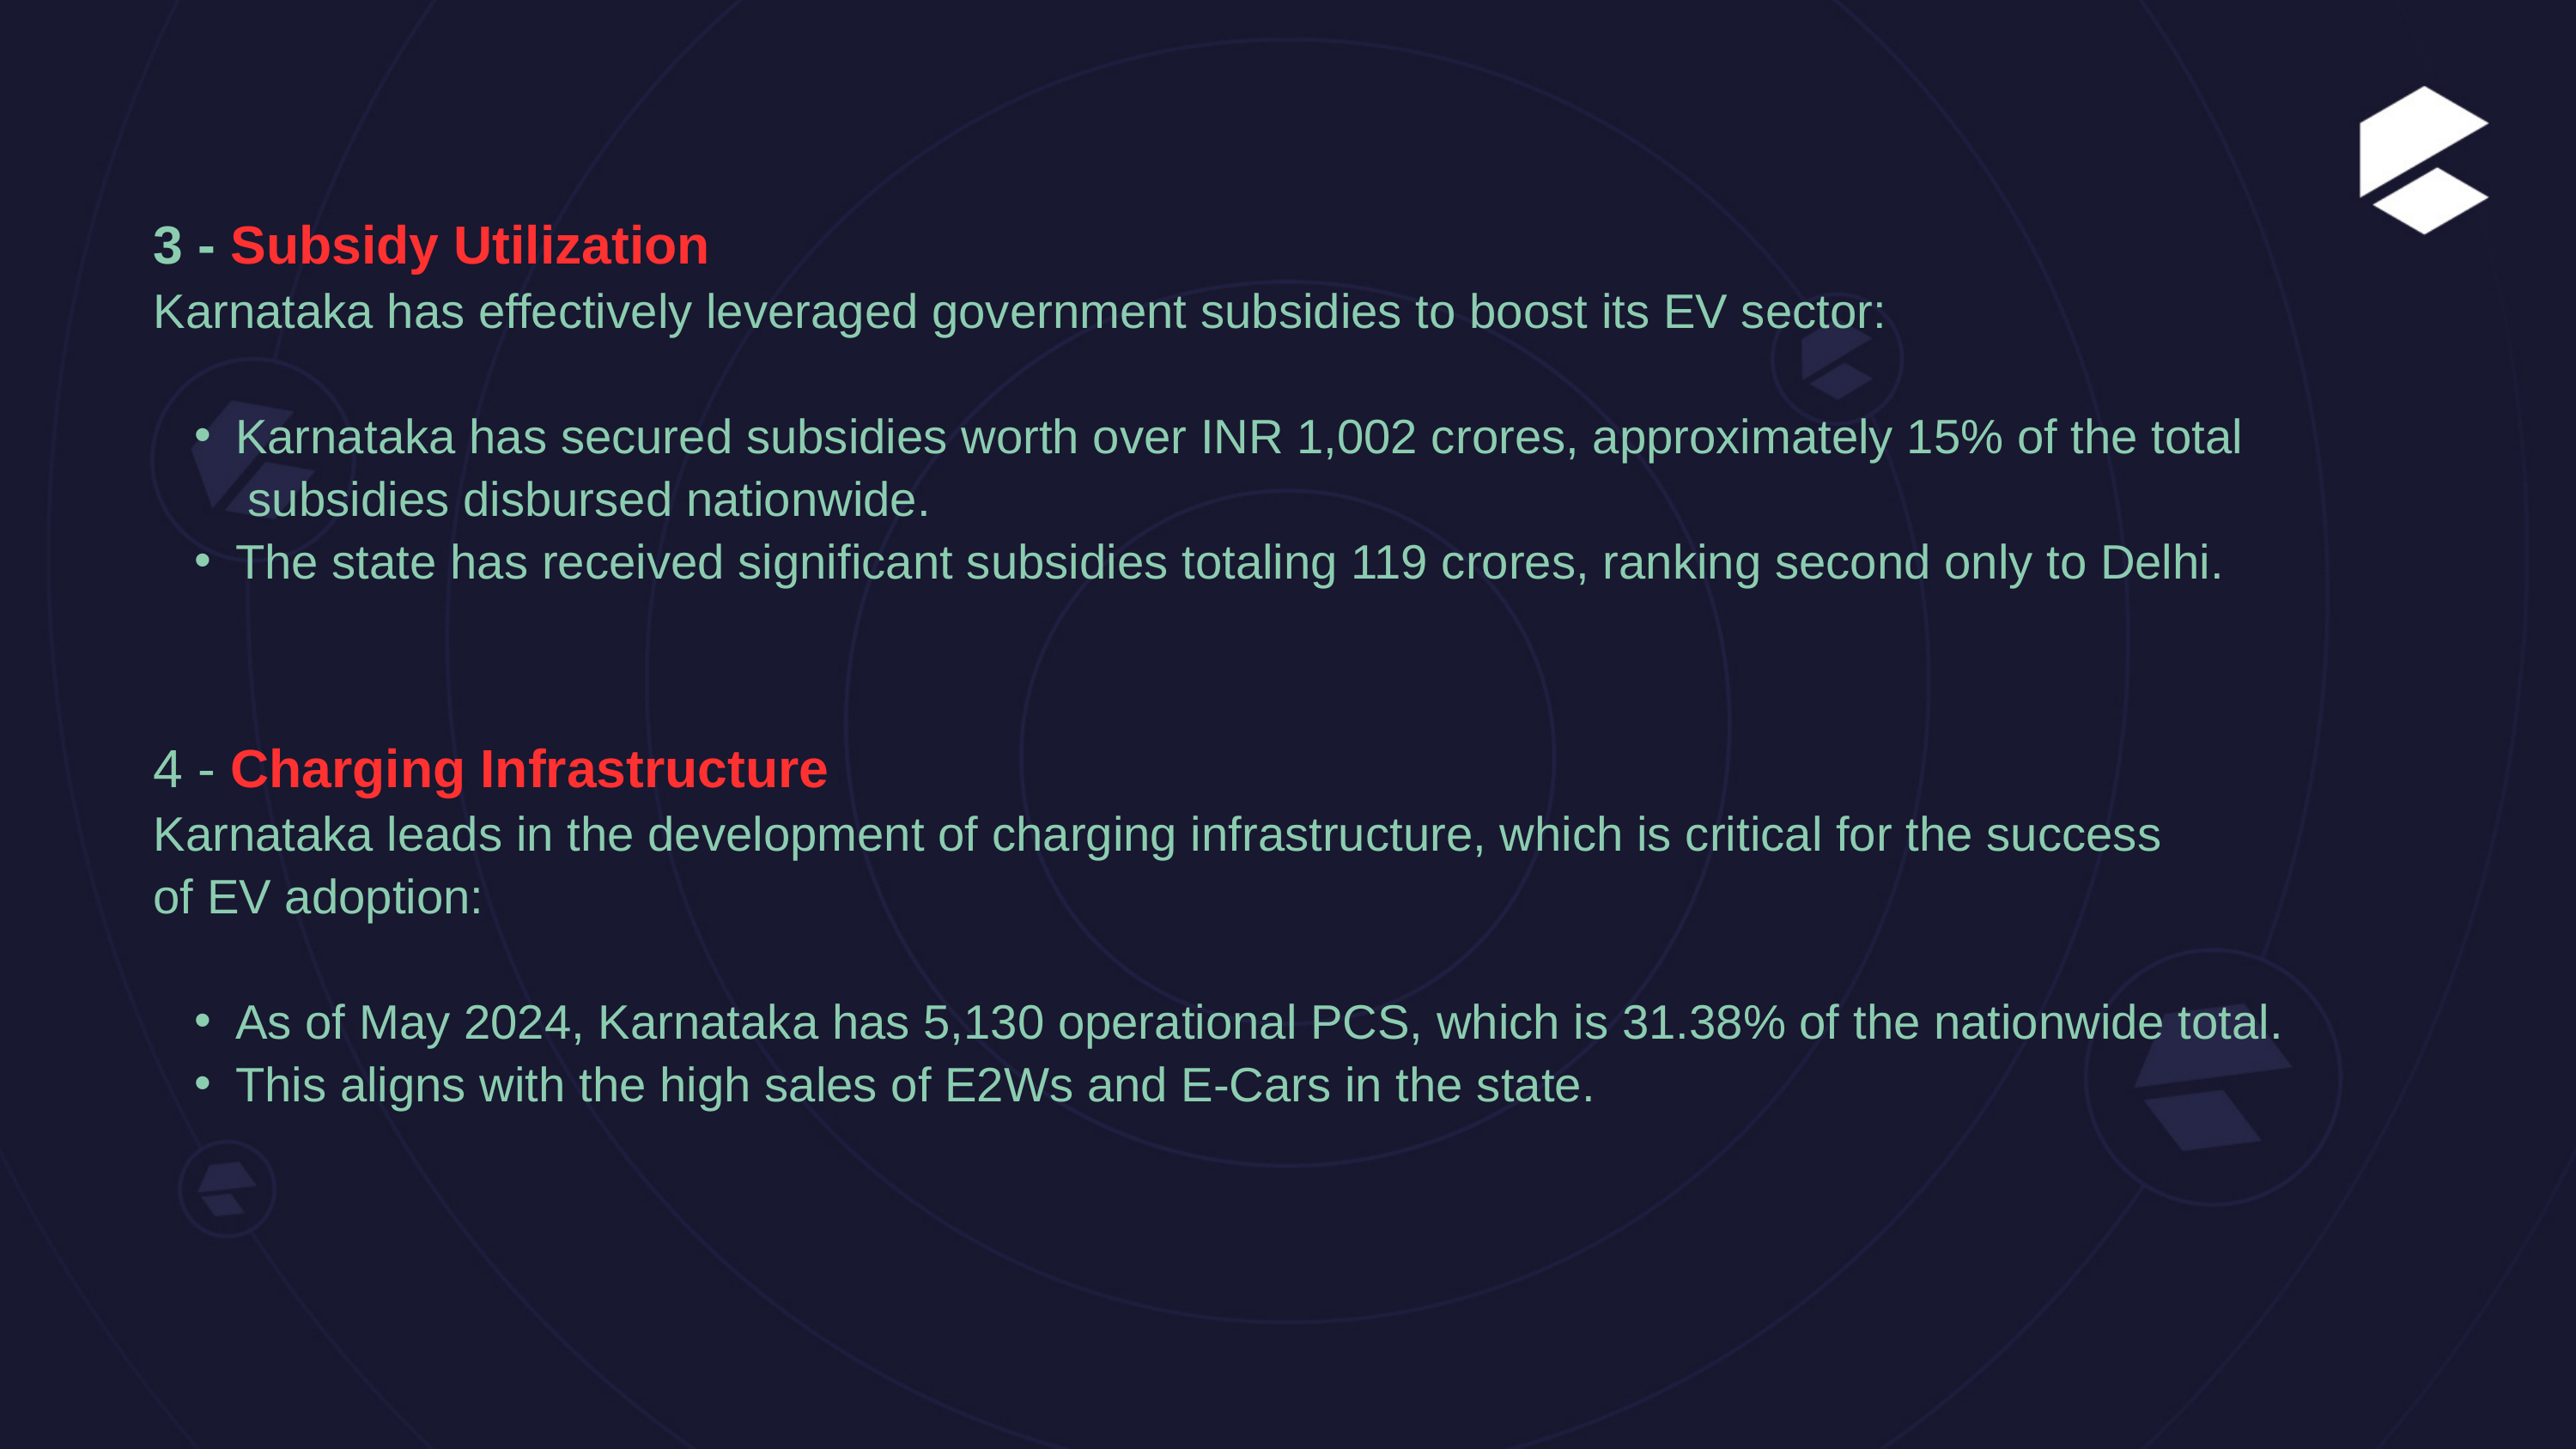

3 - Subsidy Utilization
Karnataka has effectively leveraged government subsidies to boost its EV sector:

Karnataka has secured subsidies worth over INR 1,002 crores, approximately 15% of the total
       subsidies disbursed nationwide.
The state has received significant subsidies totaling 119 crores, ranking second only to Delhi.

4 - Charging Infrastructure
Karnataka leads in the development of charging infrastructure, which is critical for the success
of EV adoption:

As of May 2024, Karnataka has 5,130 operational PCS, which is 31.38% of the nationwide total.
This aligns with the high sales of E2Ws and E-Cars in the state.